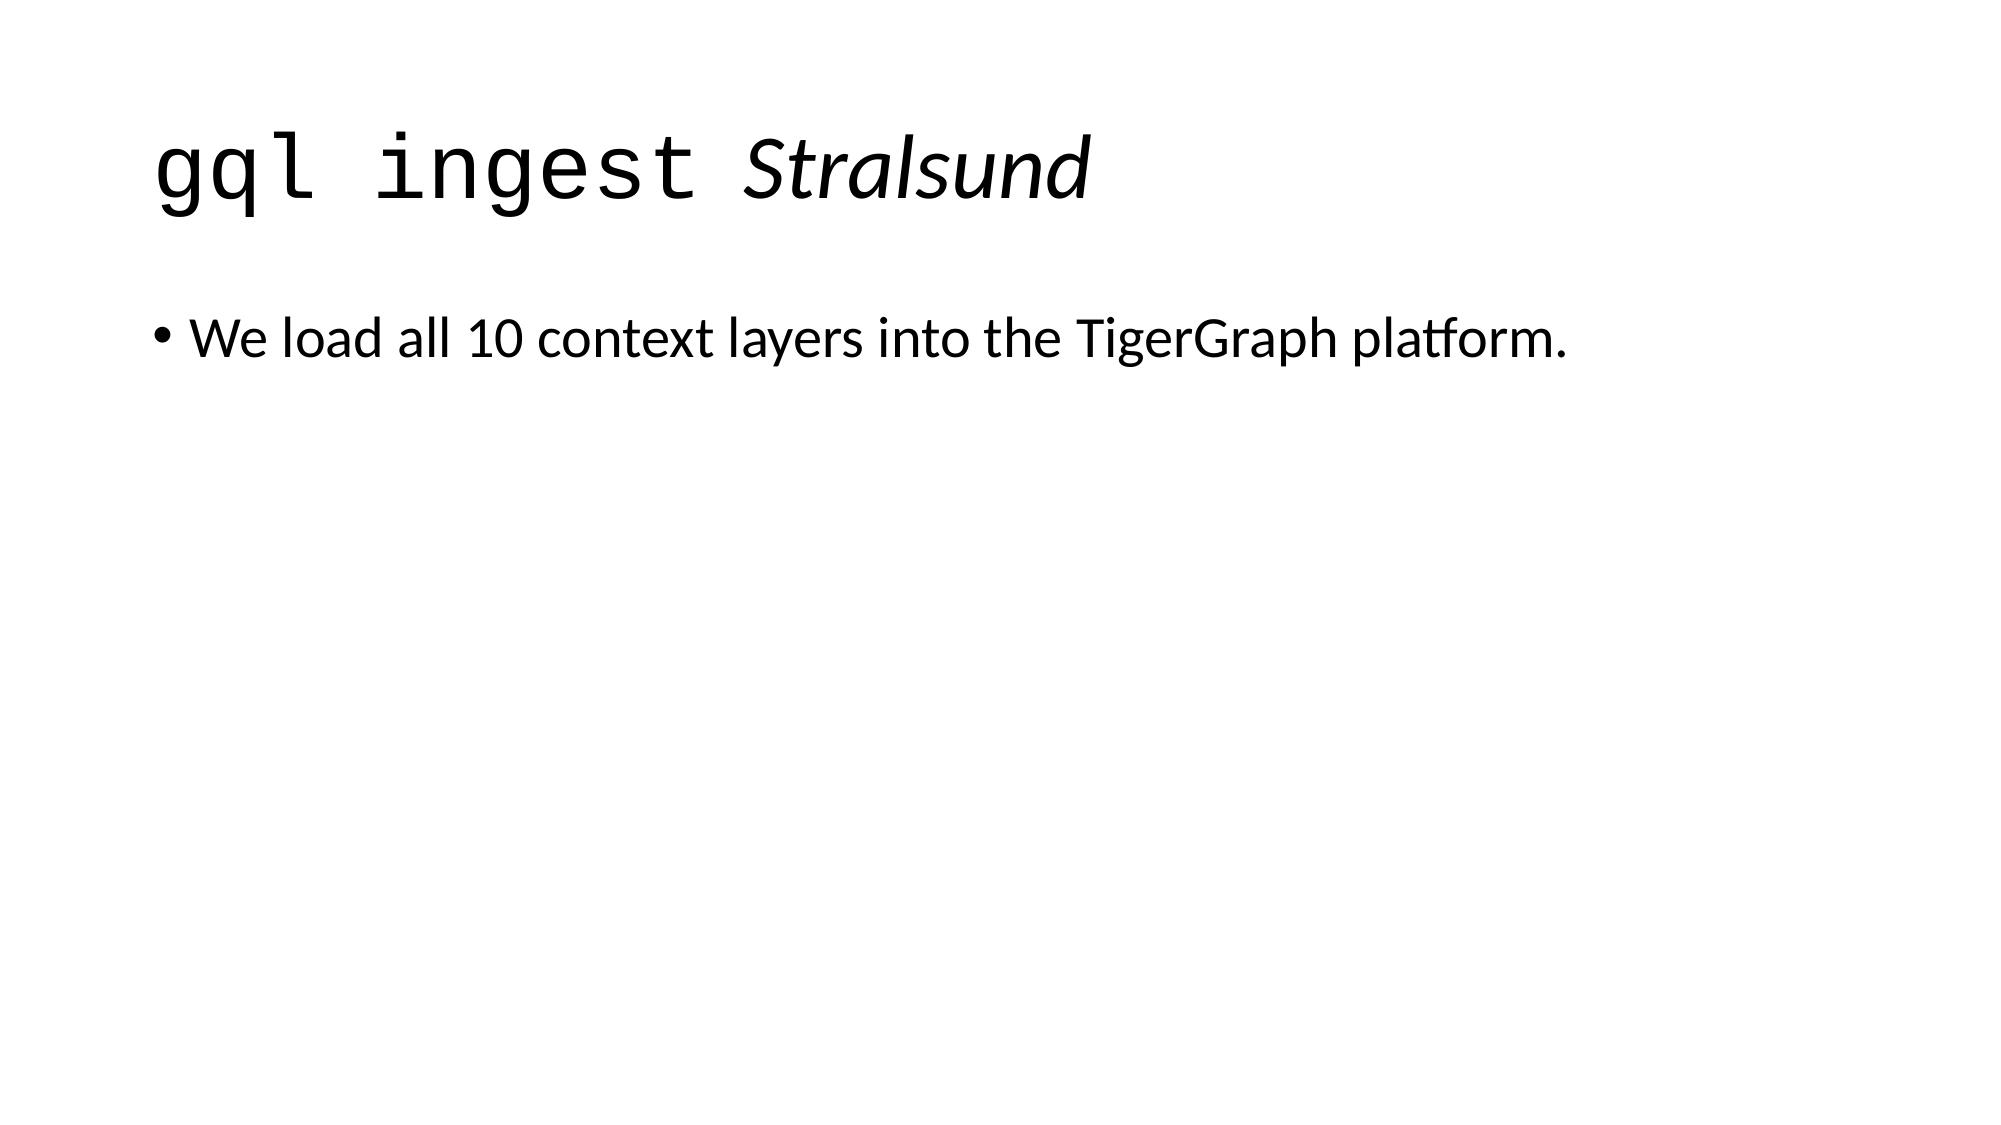

# gql ingest  Stralsund
We load all 10 context layers into the TigerGraph platform.